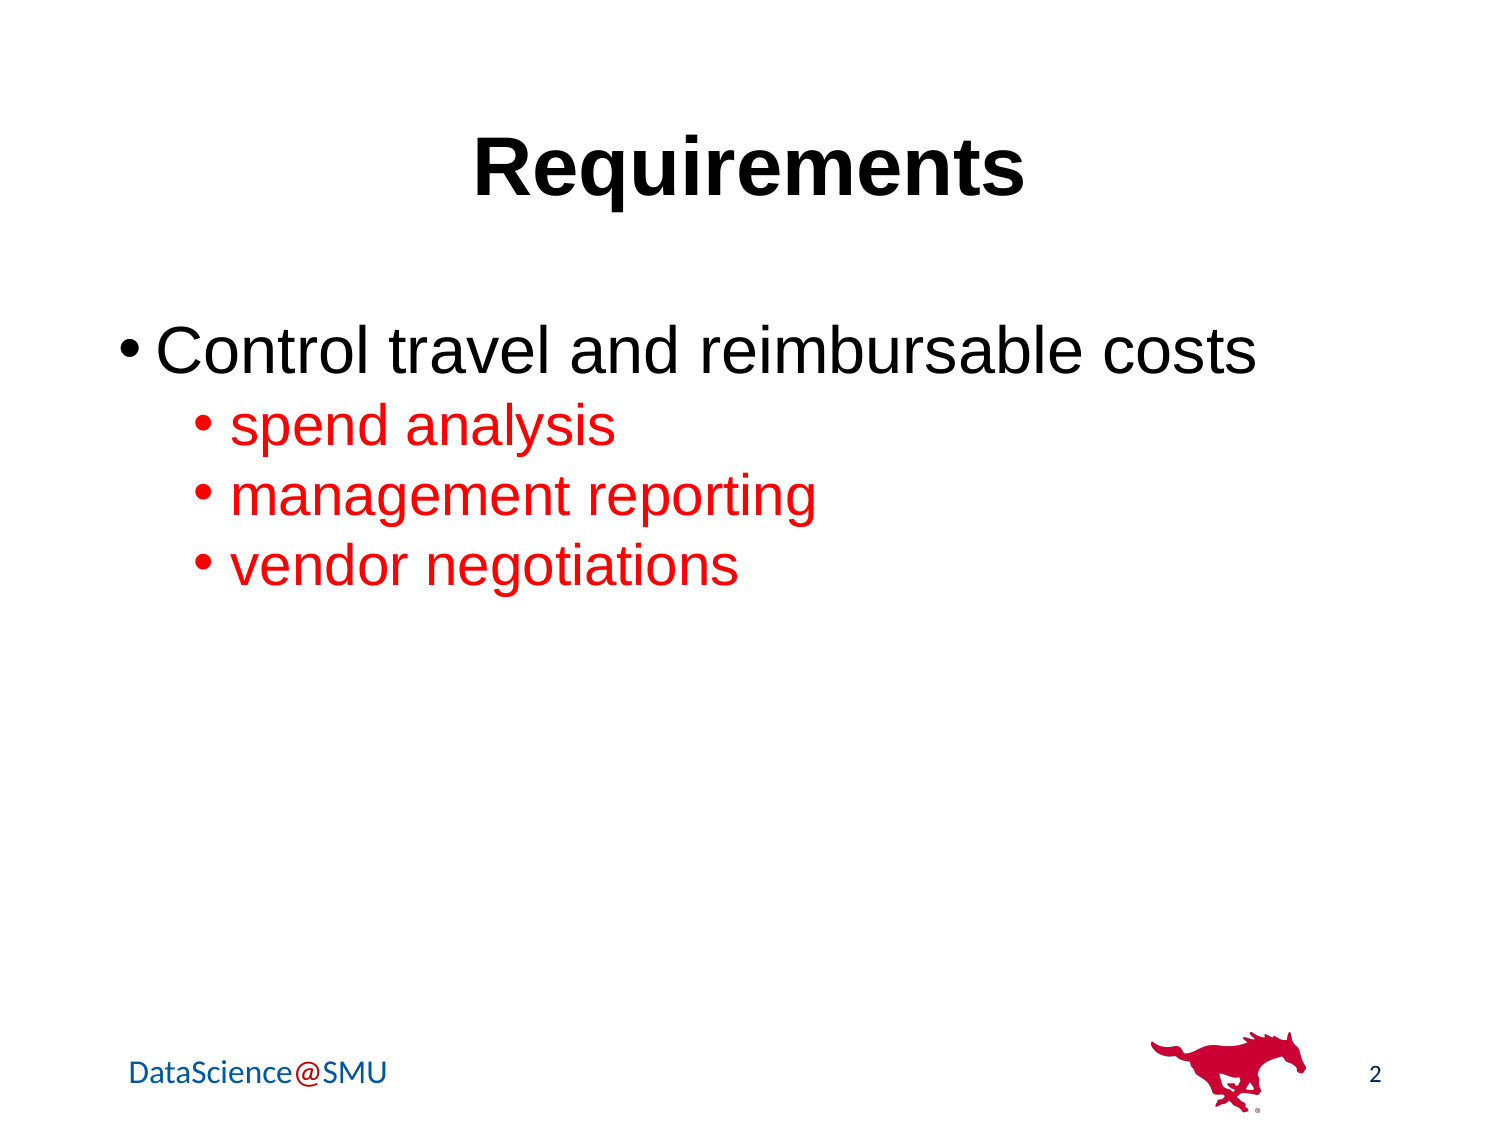

# Requirements
Control travel and reimbursable costs
spend analysis
management reporting
vendor negotiations
2